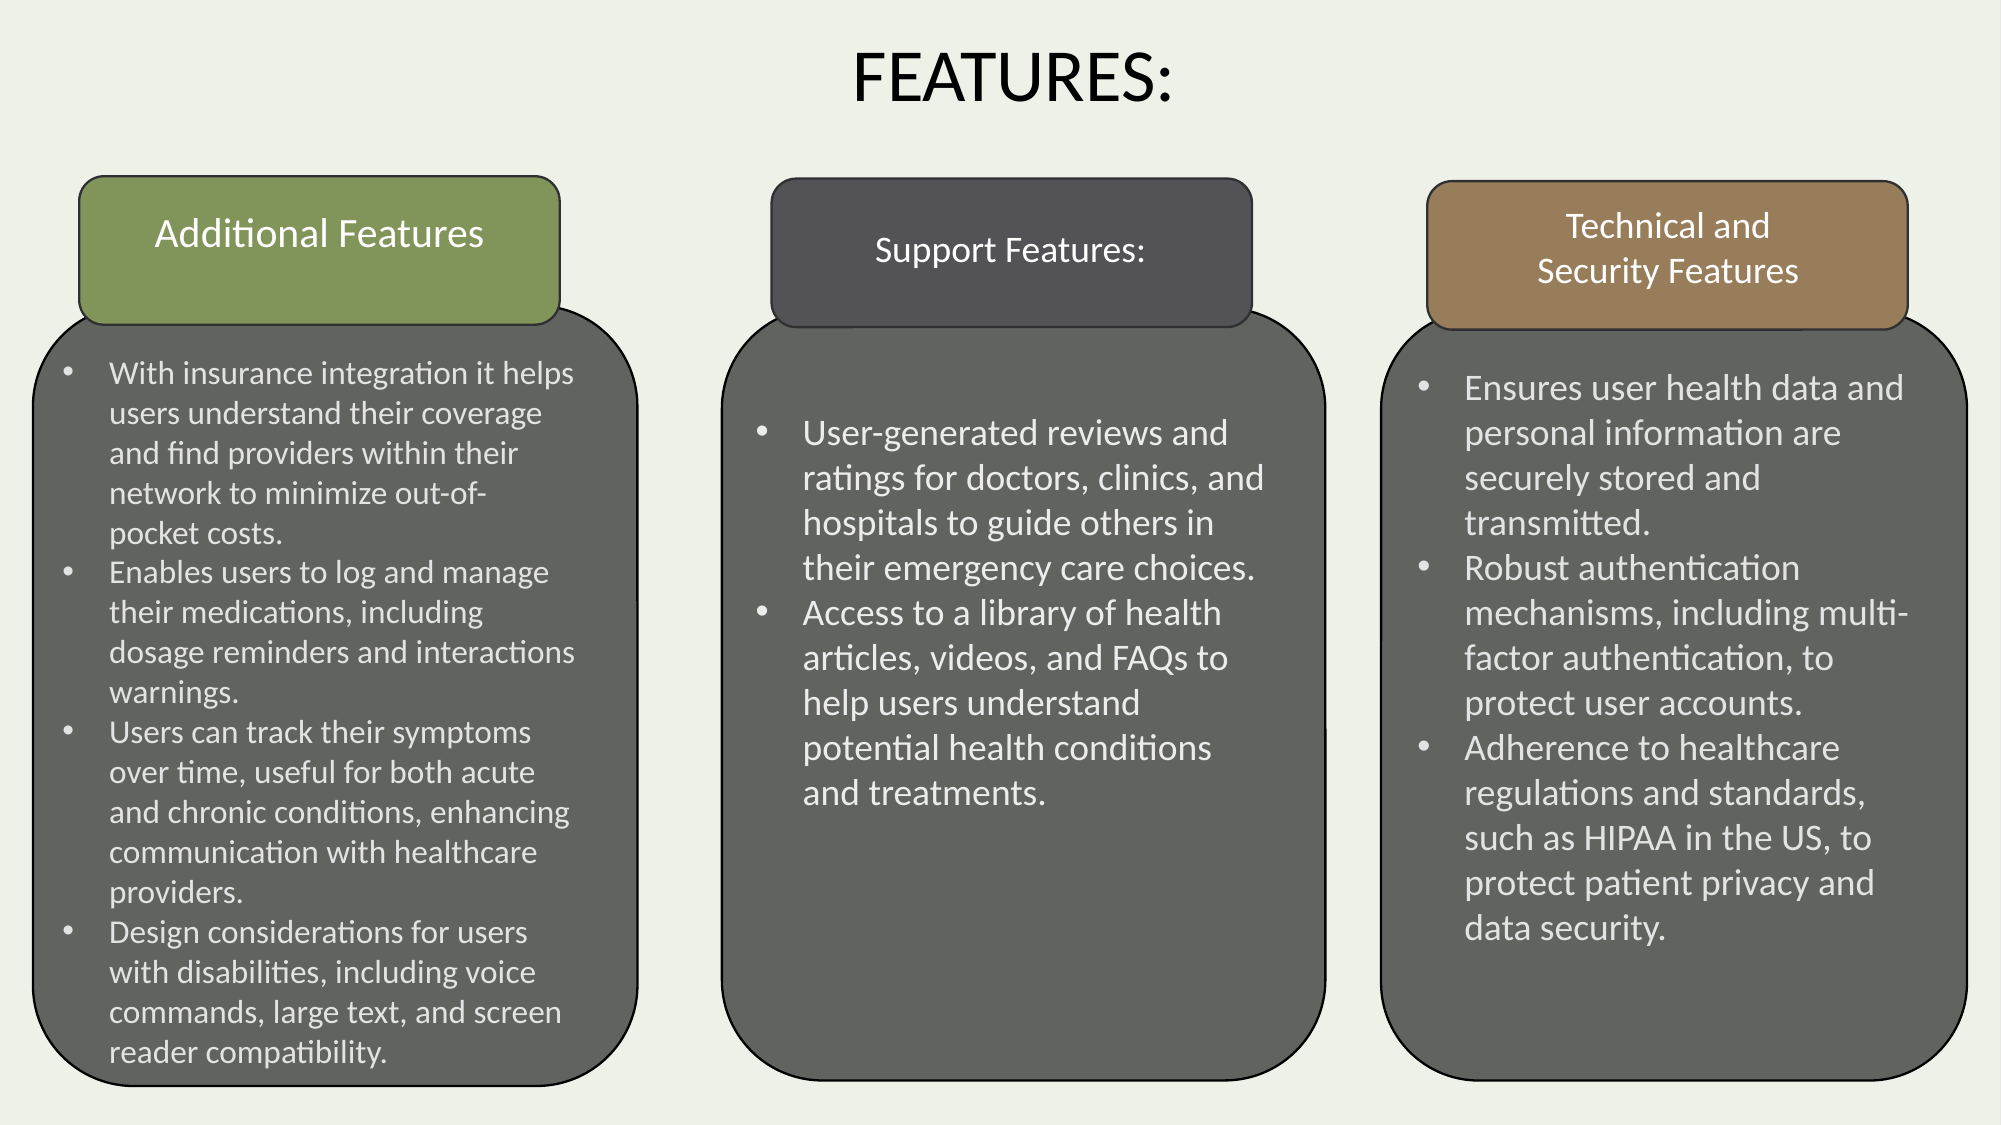

FEATURES:

Technical and Security Features
Additional Features
Support Features:

With insurance integration it helps users understand their coverage and find providers within their network to minimize out-of-pocket costs.
Enables users to log and manage their medications, including dosage reminders and interactions warnings.
Users can track their symptoms over time, useful for both acute and chronic conditions, enhancing communication with healthcare providers.
Design considerations for users with disabilities, including voice commands, large text, and screen reader compatibility.

Ensures user health data and personal information are securely stored and transmitted.
Robust authentication mechanisms, including multi-factor authentication, to protect user accounts.
Adherence to healthcare regulations and standards, such as HIPAA in the US, to protect patient privacy and data security.

User-generated reviews and ratings for doctors, clinics, and hospitals to guide others in their emergency care choices.
Access to a library of health articles, videos, and FAQs to help users understand potential health conditions and treatments.